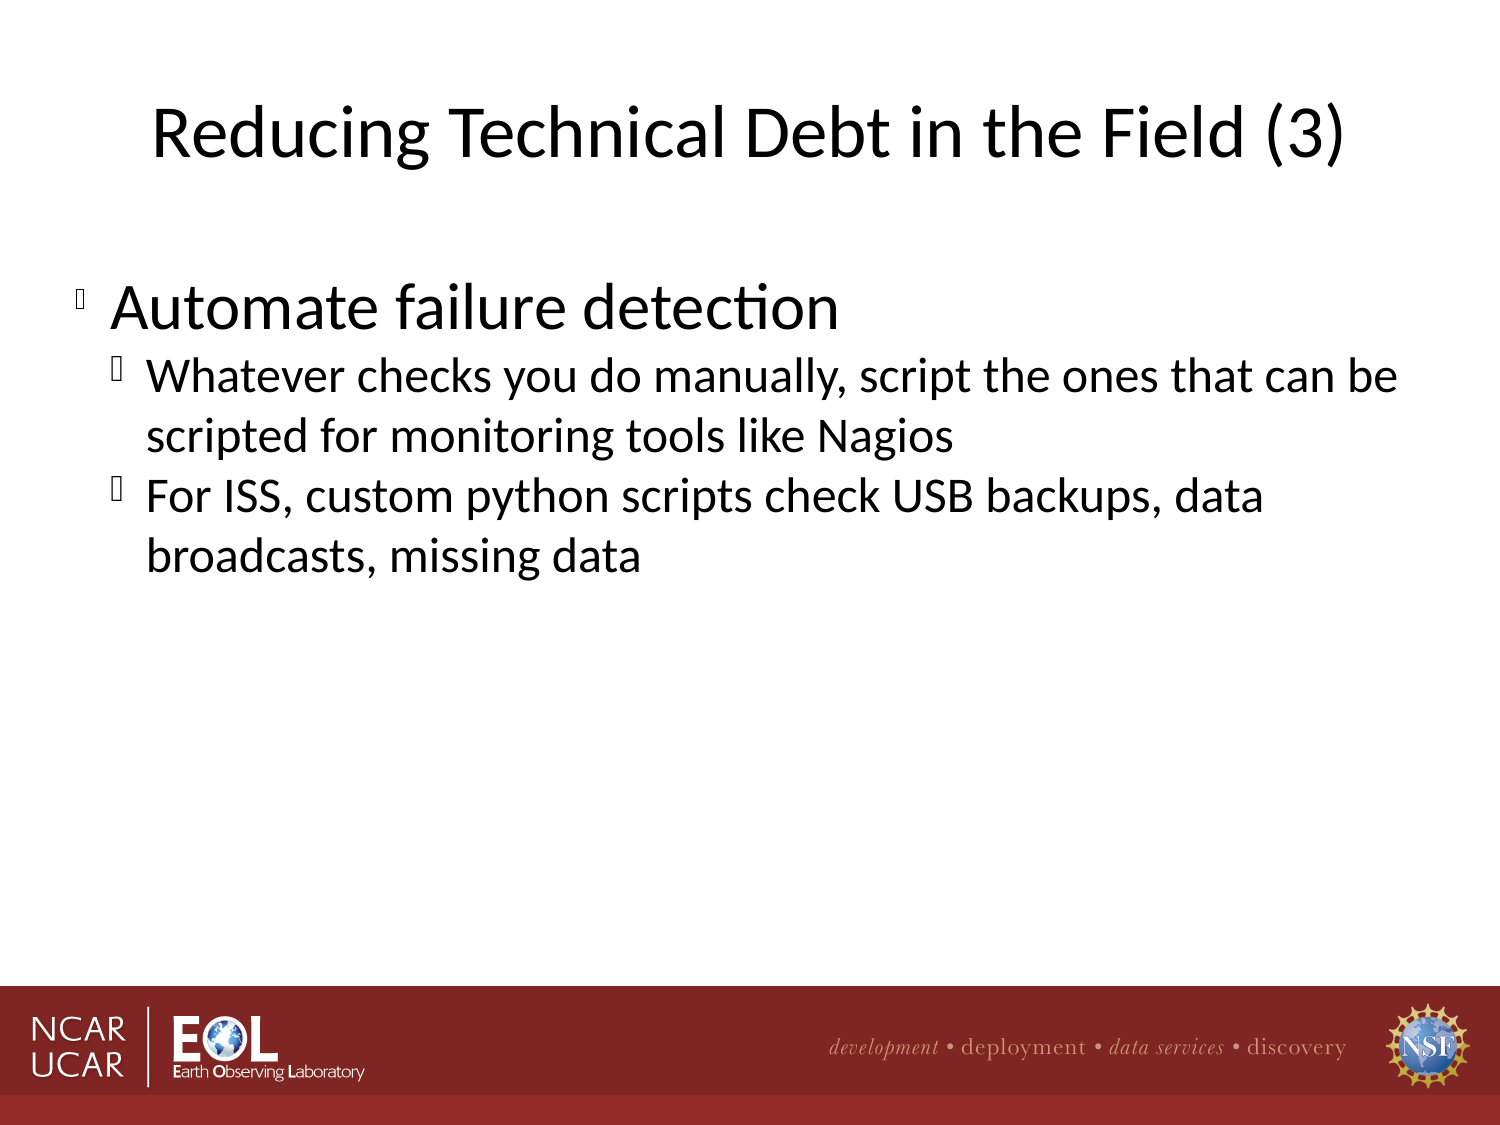

Reducing Technical Debt in the Field (3)
Automate failure detection
Whatever checks you do manually, script the ones that can be scripted for monitoring tools like Nagios
For ISS, custom python scripts check USB backups, data broadcasts, missing data